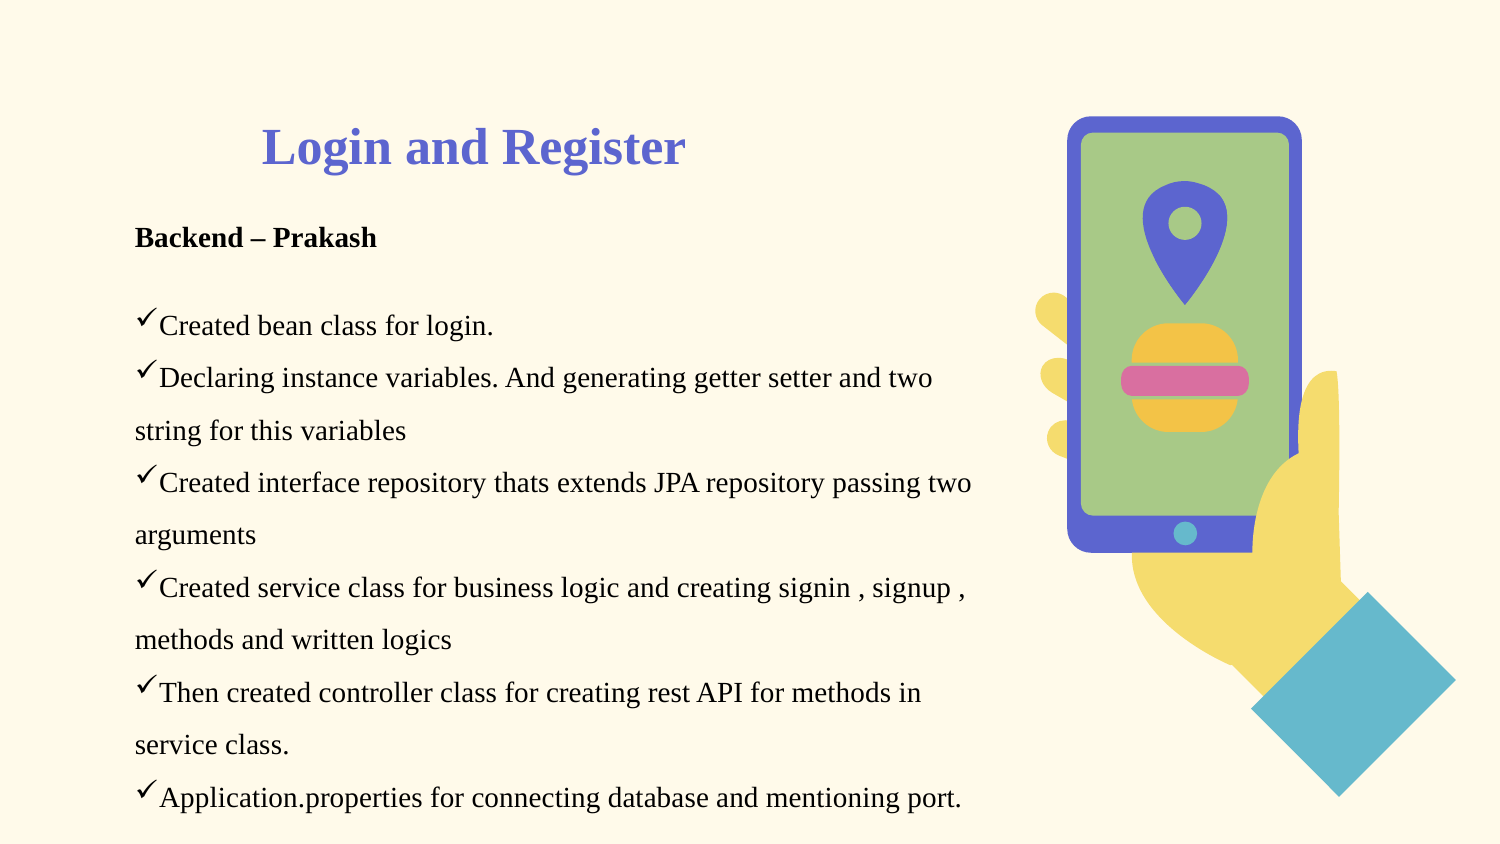

# Login and Register

Backend – Prakash

Created bean class for login.
Declaring instance variables. And generating getter setter and two string for this variables
Created interface repository thats extends JPA repository passing two arguments
Created service class for business logic and creating signin , signup ,  methods and written logics
Then created controller class for creating rest API for methods in service class.
Application.properties for connecting database and mentioning port.